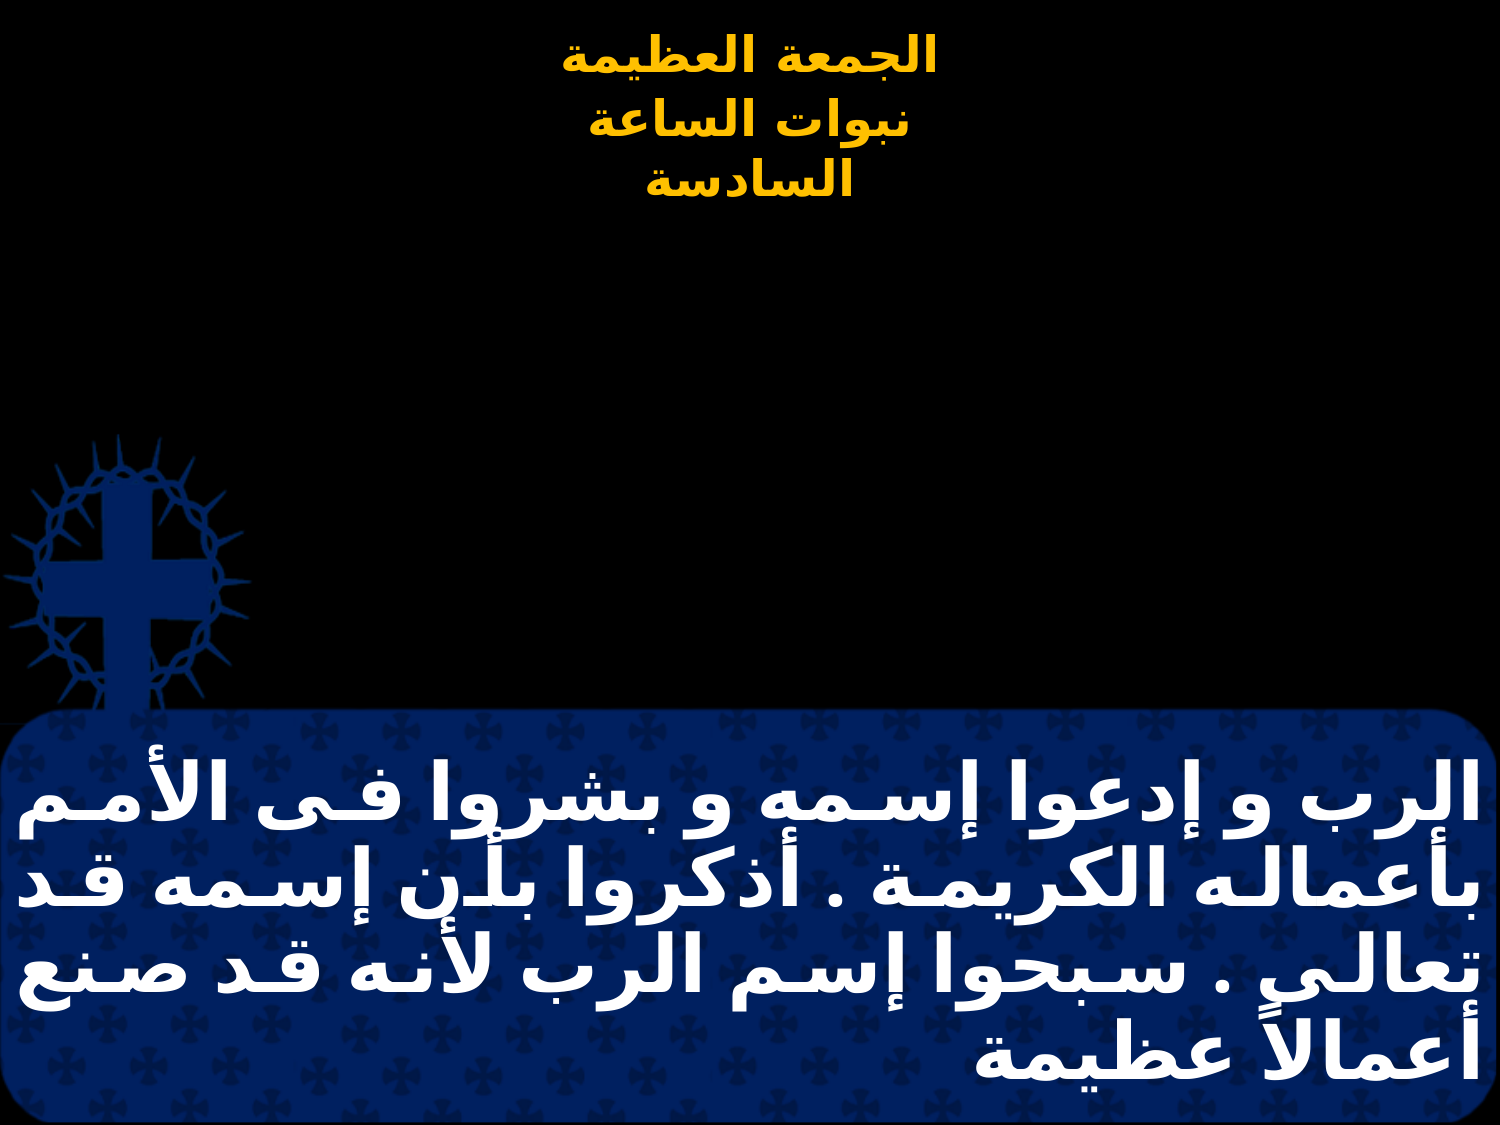

# الرب و إدعوا إسمه و بشروا فى الأمم بأعماله الكريمة . أذكروا بأن إسمه قد تعالى . سبحوا إسم الرب لأنه قد صنع أعمالاً عظيمة